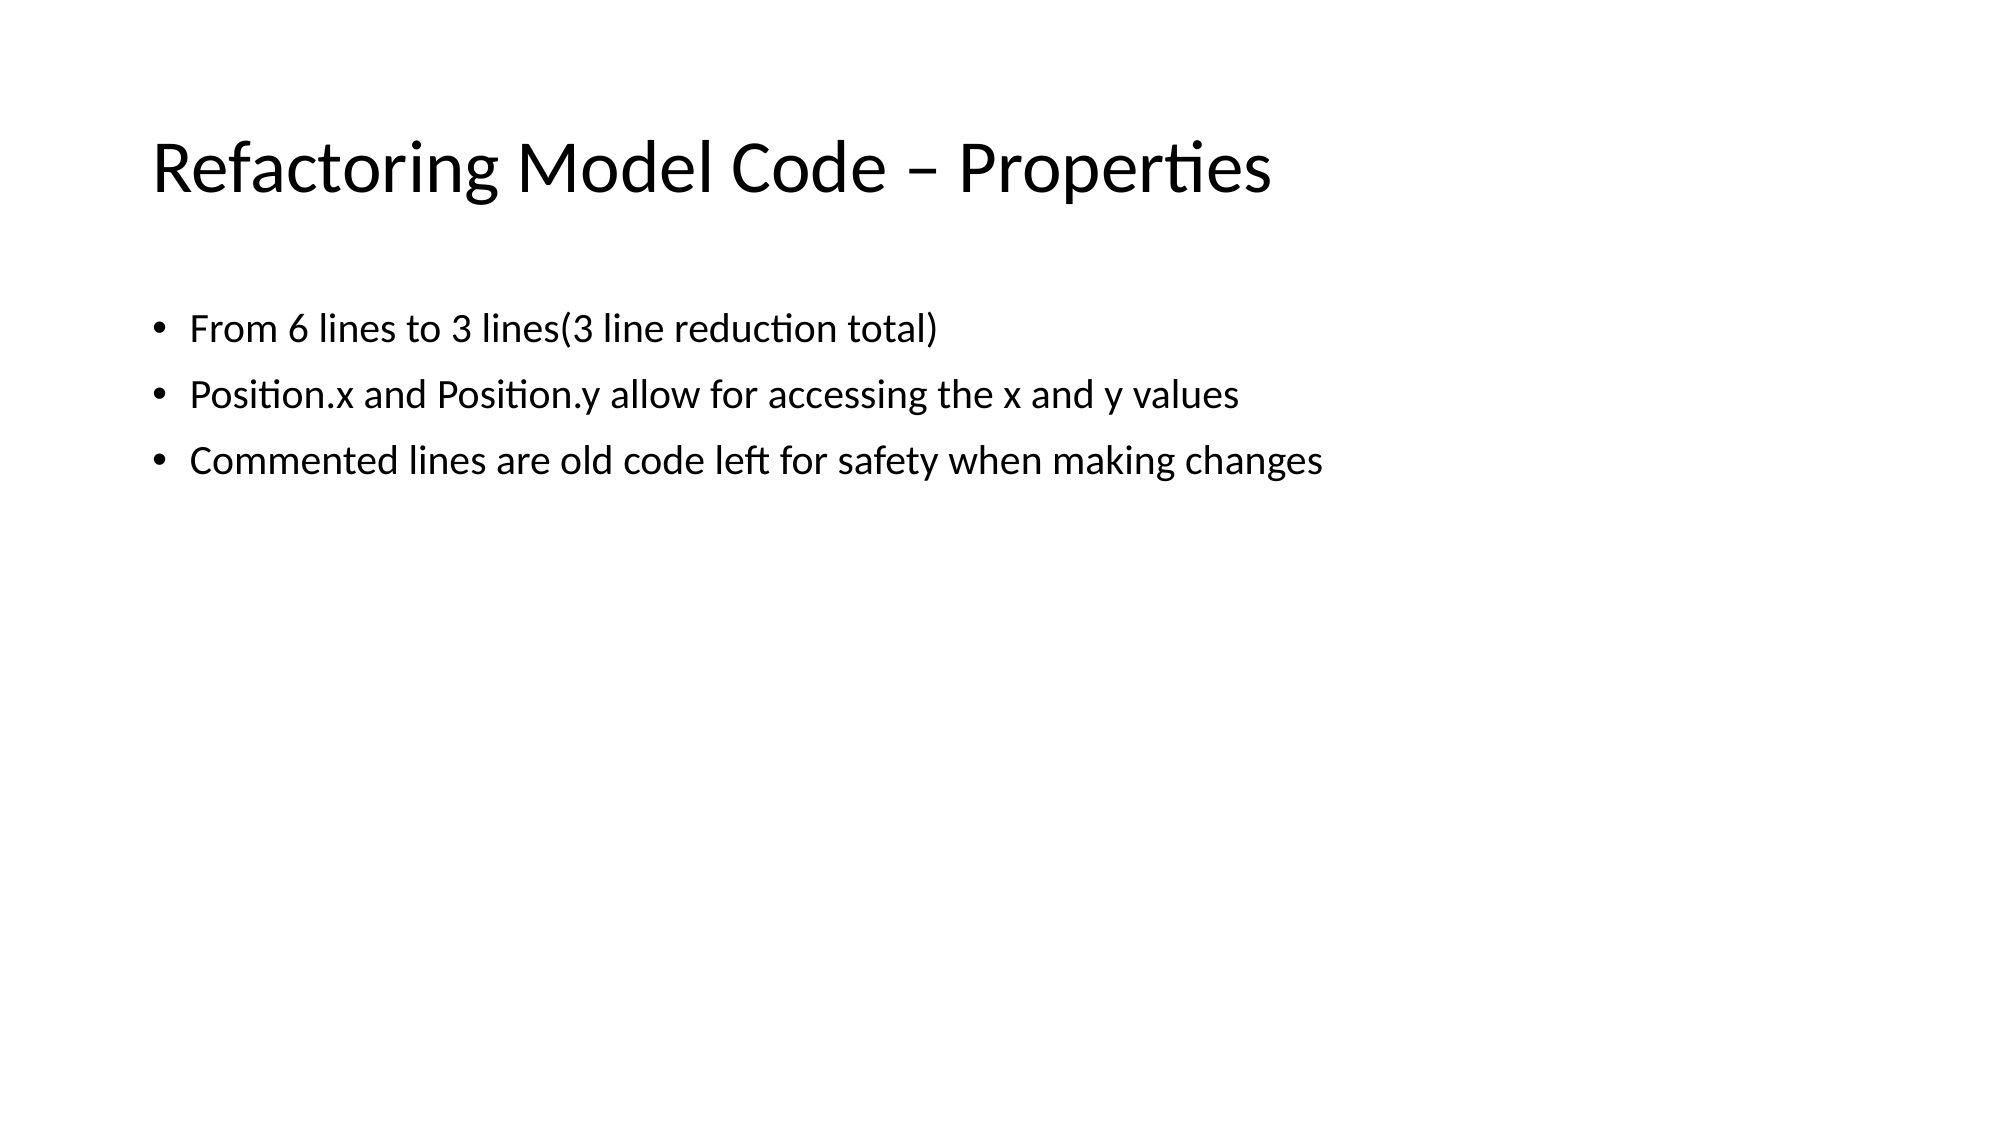

# Refactoring Model Code – Properties
From 6 lines to 3 lines(3 line reduction total)
Position.x and Position.y allow for accessing the x and y values
Commented lines are old code left for safety when making changes